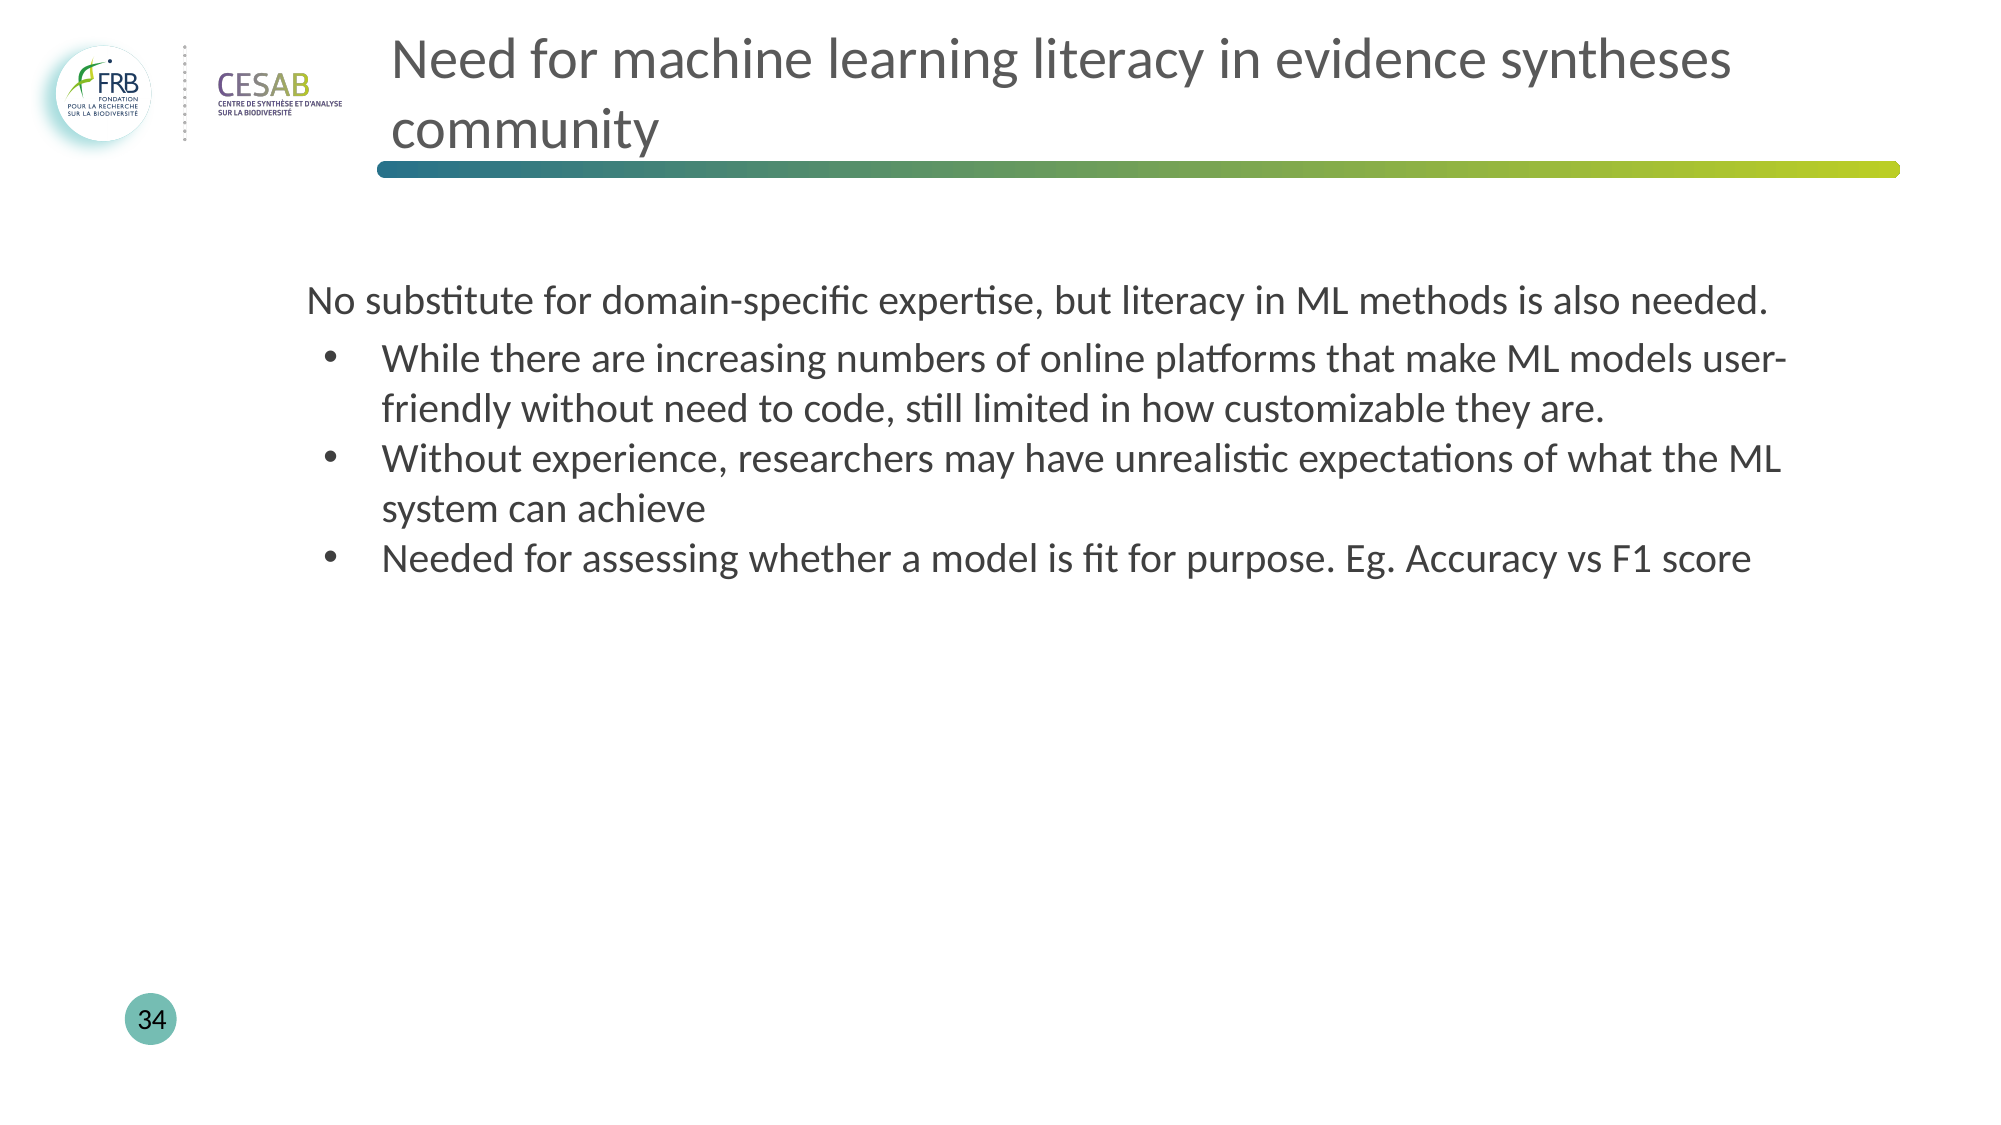

# Need for machine learning literacy in evidence syntheses community
No substitute for domain-specific expertise, but literacy in ML methods is also needed.
While there are increasing numbers of online platforms that make ML models user-friendly without need to code, still limited in how customizable they are.
Without experience, researchers may have unrealistic expectations of what the ML system can achieve
Needed for assessing whether a model is fit for purpose. Eg. Accuracy vs F1 score

34